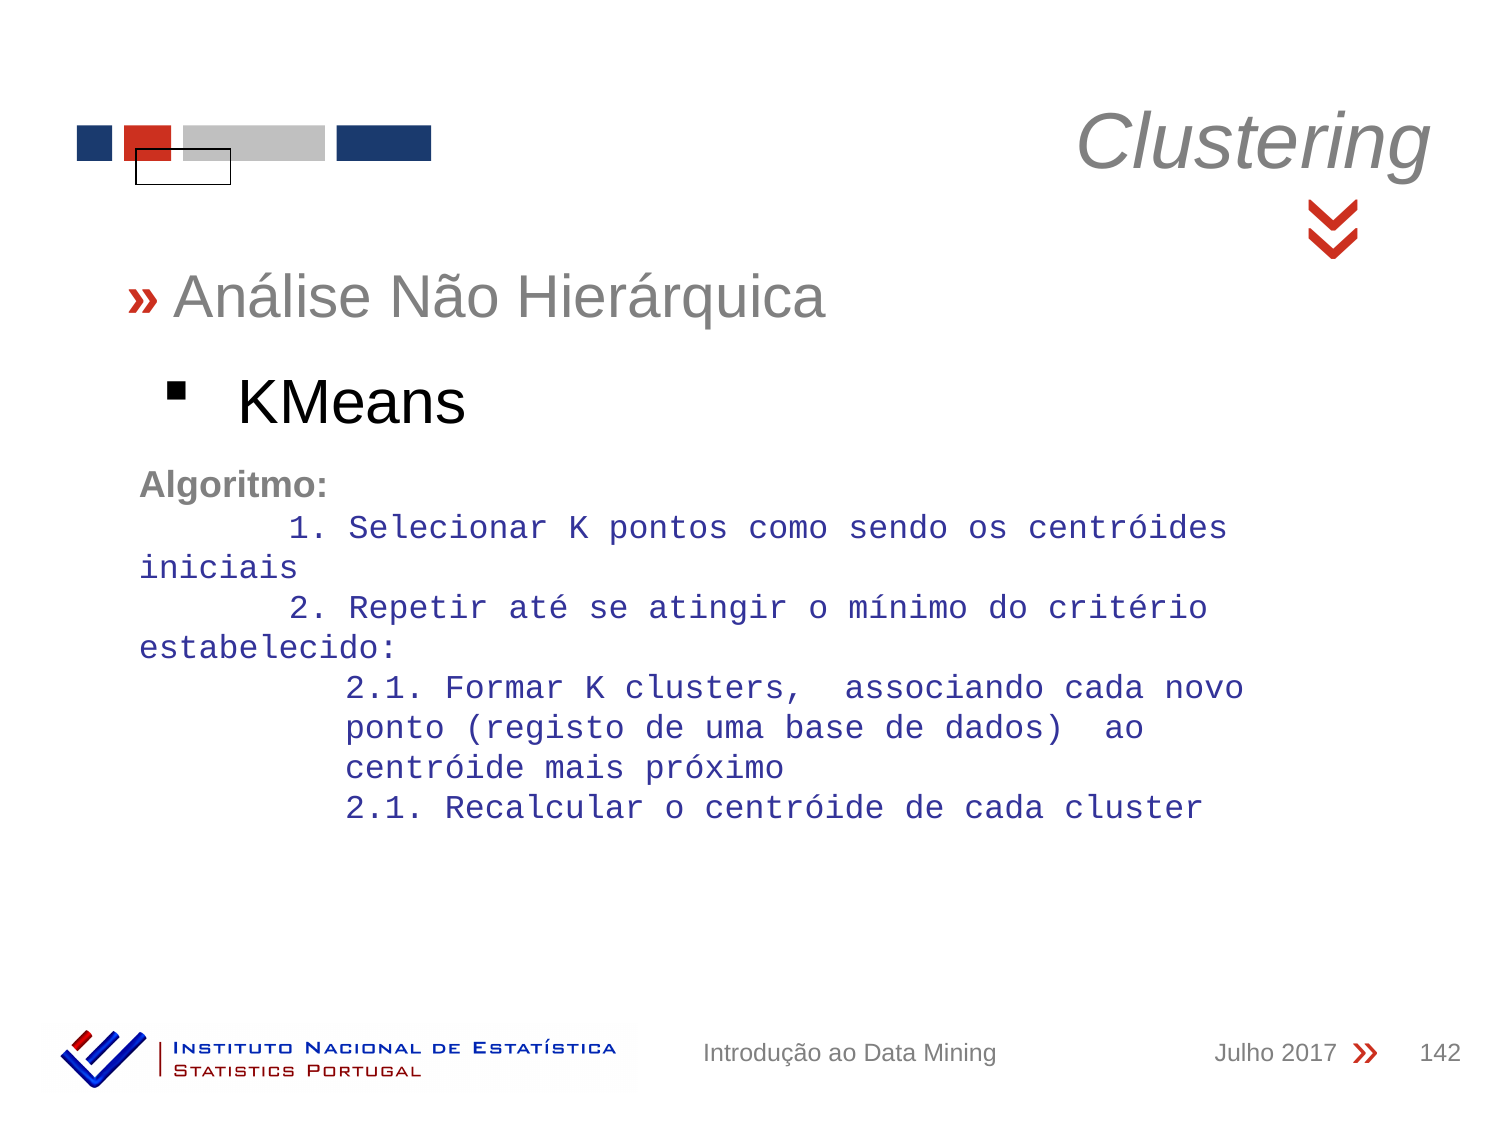

Clustering
«
» Análise Não Hierárquica
KMeans
Algoritmo:
	1. Selecionar K pontos como sendo os centróides iniciais
	2. Repetir até se atingir o mínimo do critério estabelecido:
2.1. Formar K clusters,  associando cada novo ponto (registo de uma base de dados)  ao centróide mais próximo
2.1. Recalcular o centróide de cada cluster

Introdução ao Data Mining
Julho 2017
142
«